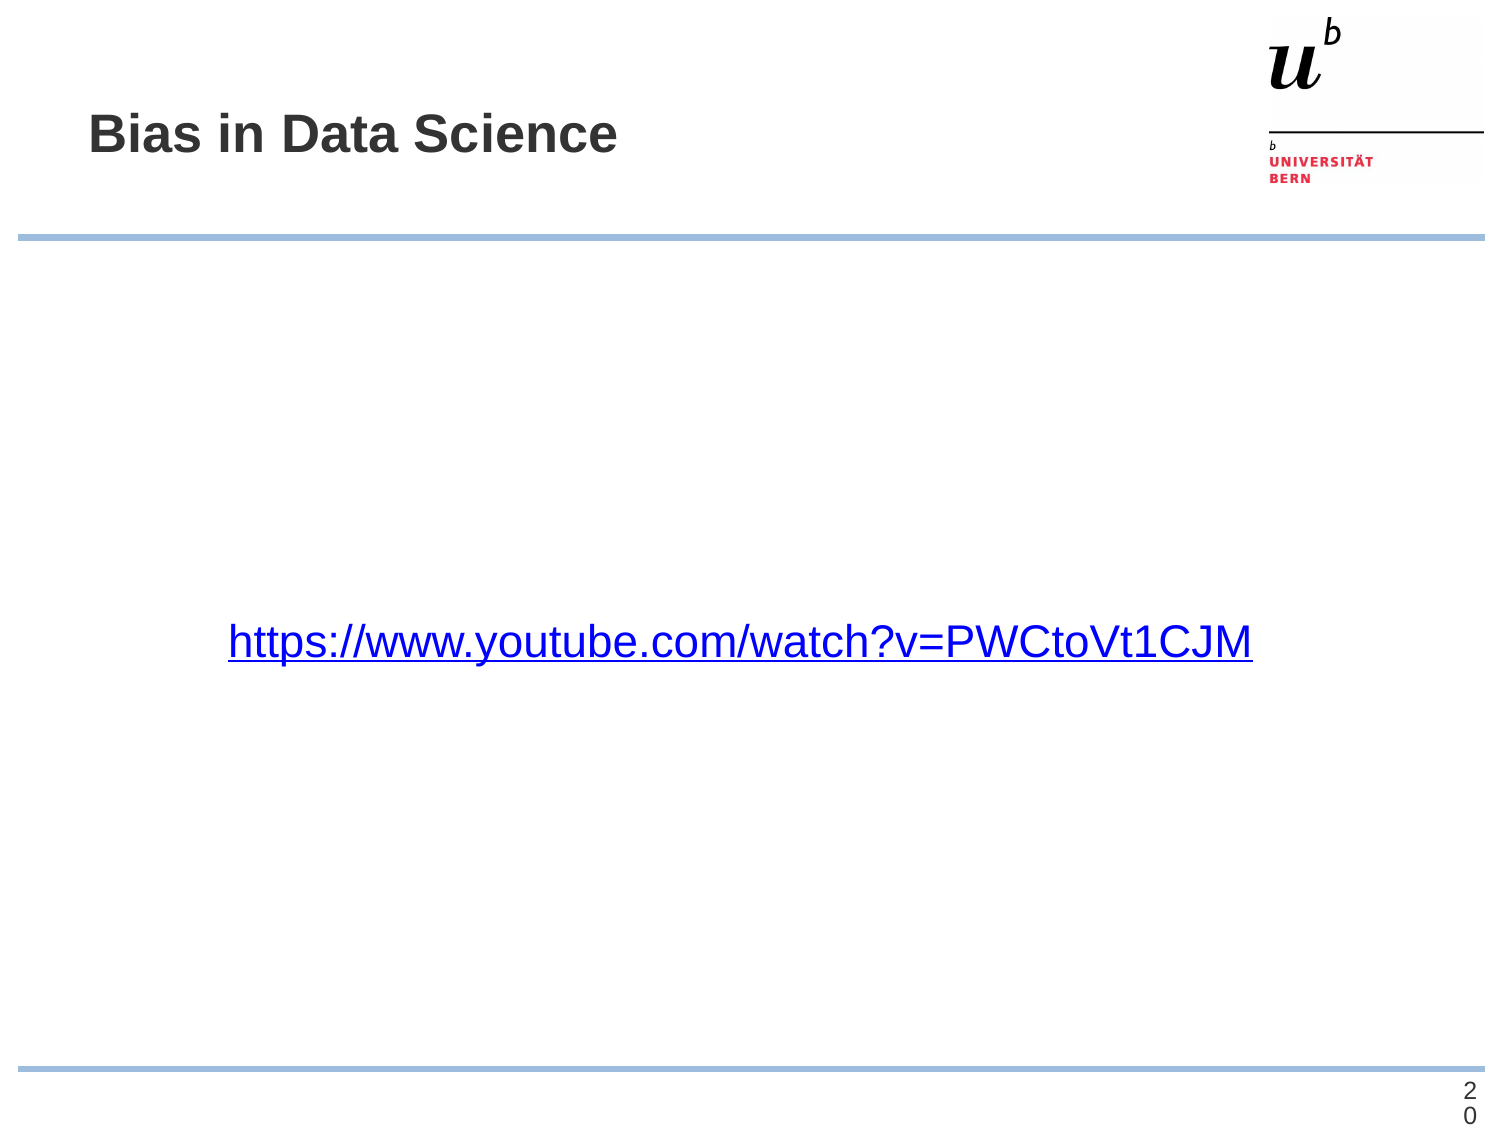

# Bias in Data Science
https://www.youtube.com/watch?v=PWCtoVt1CJM
20